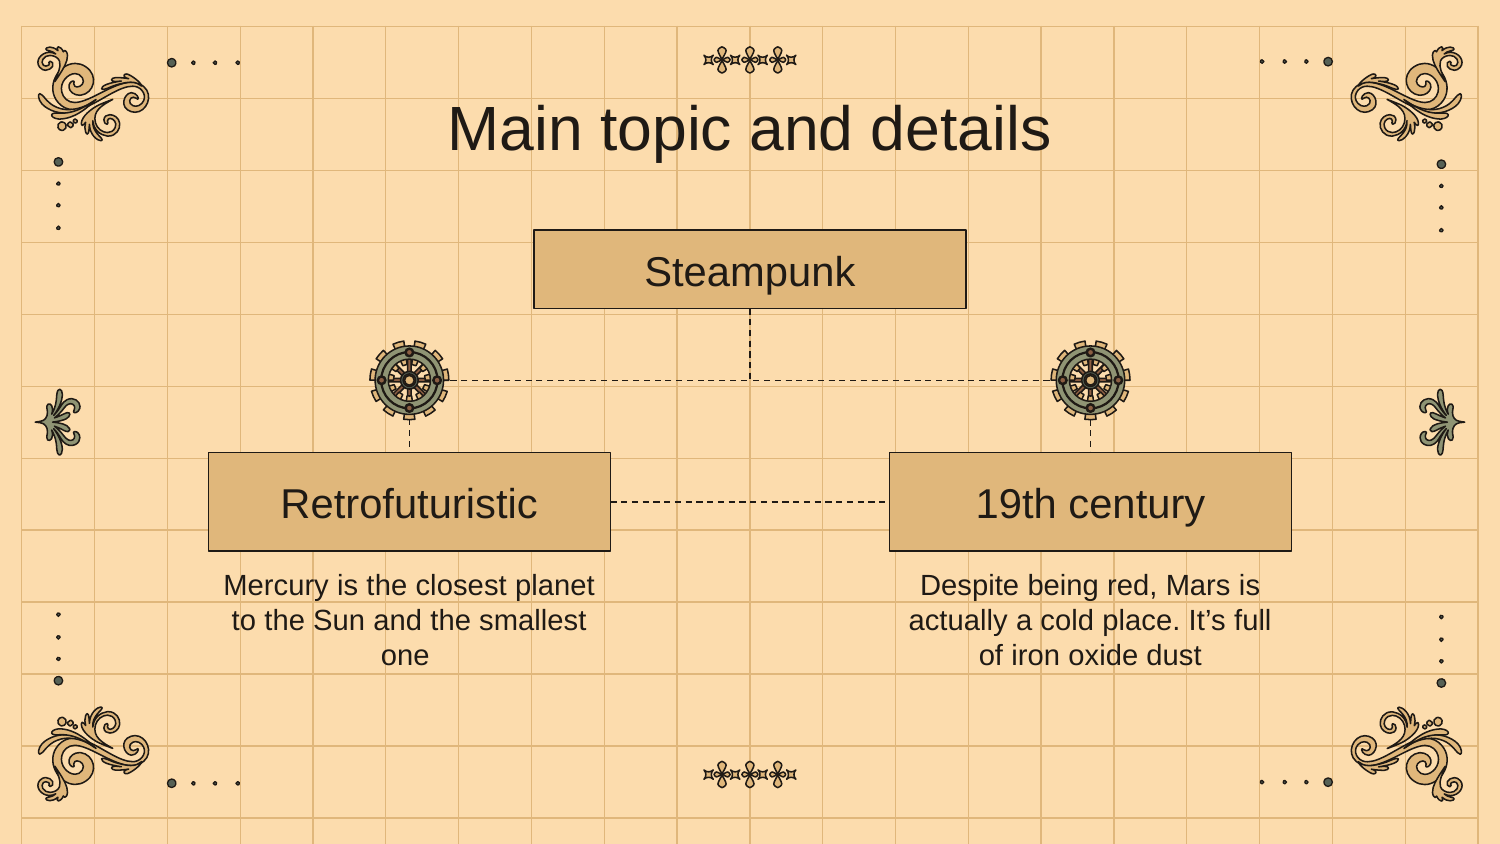

# Main topic and details
Steampunk

Retrofuturistic
19th century
Mercury is the closest planet to the Sun and the smallest one
Despite being red, Mars is actually a cold place. It’s full of iron oxide dust